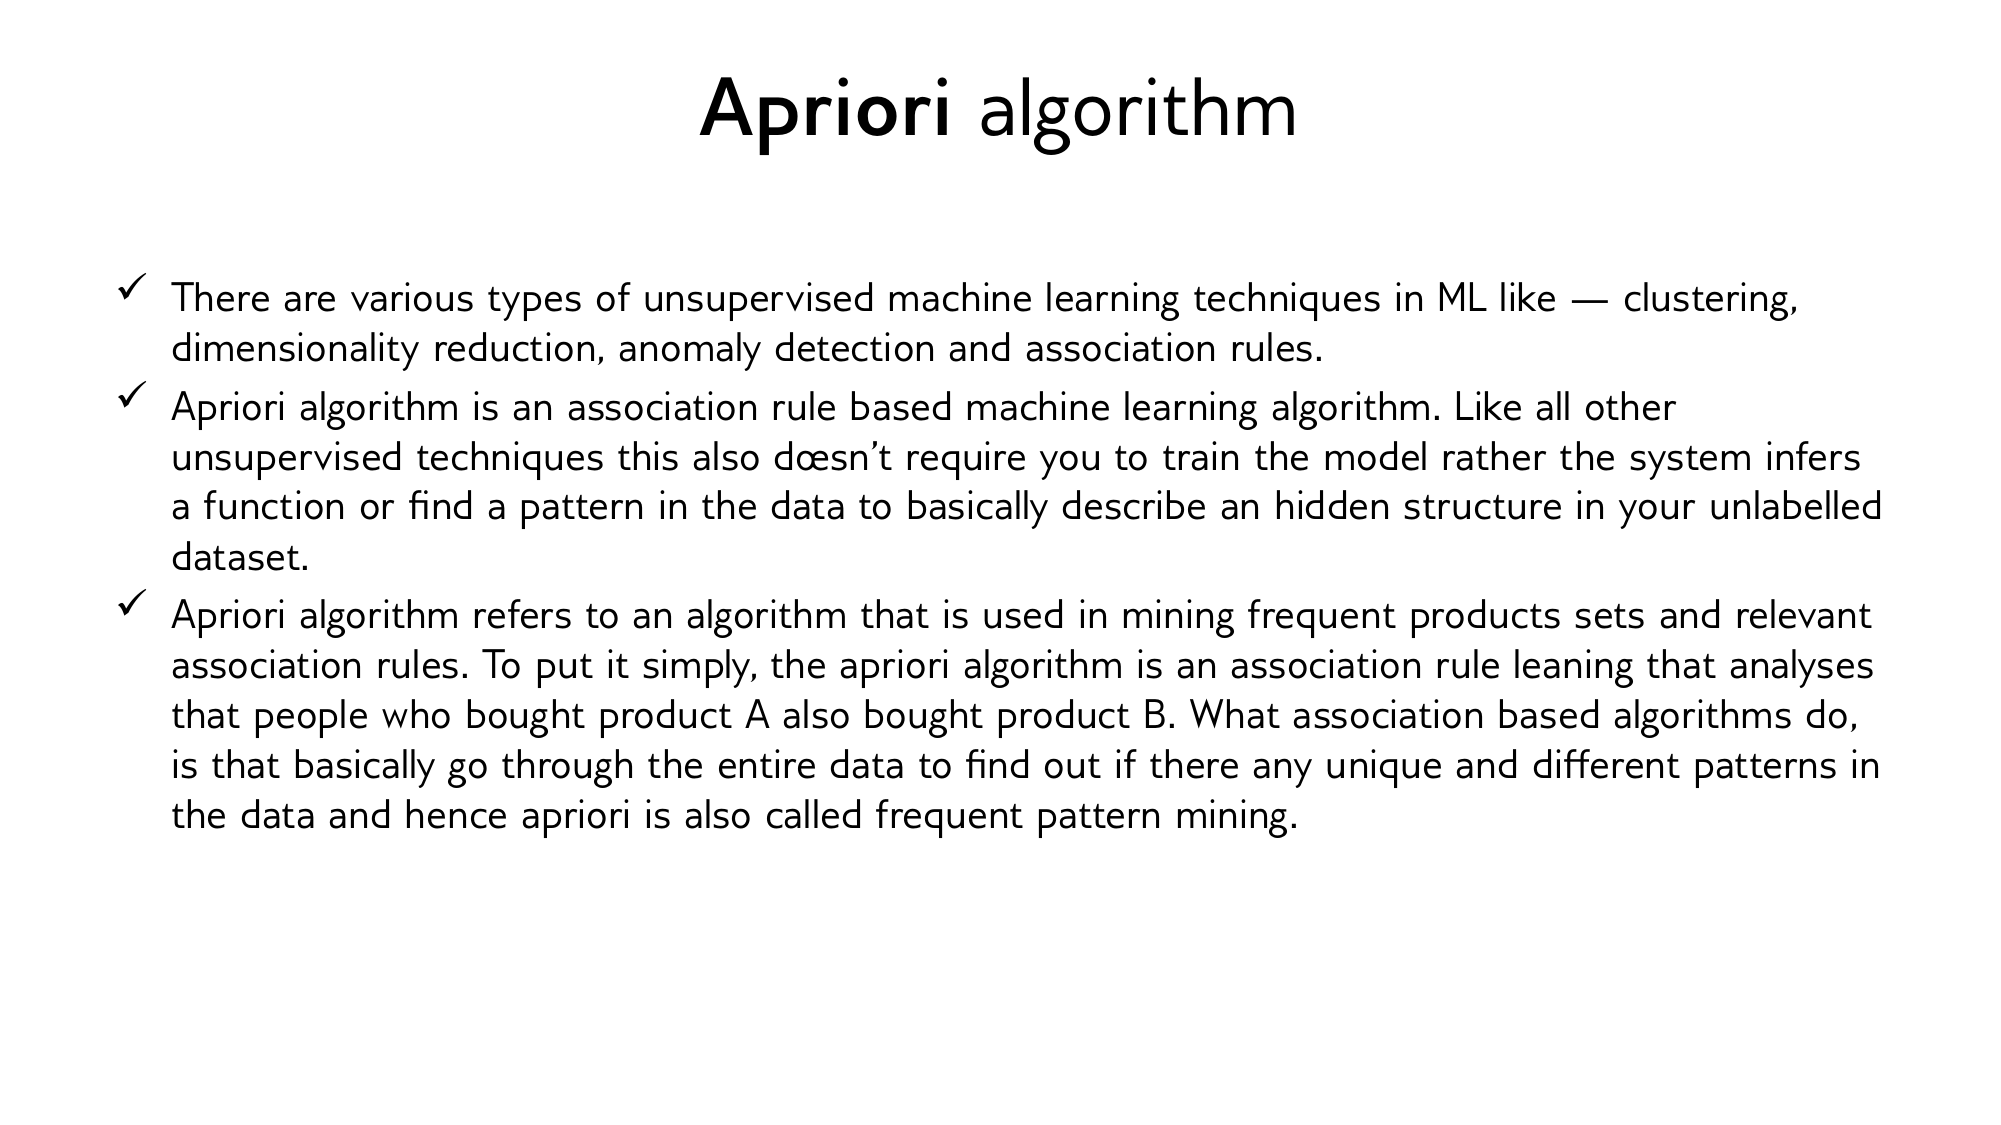

# Apriori algorithm
There are various types of unsupervised machine learning techniques in ML like — clustering, dimensionality reduction, anomaly detection and association rules.
Apriori algorithm is an association rule based machine learning algorithm. Like all other unsupervised techniques this also doesn’t require you to train the model rather the system infers a function or find a pattern in the data to basically describe an hidden structure in your unlabelled dataset.
Apriori algorithm refers to an algorithm that is used in mining frequent products sets and relevant association rules. To put it simply, the apriori algorithm is an association rule leaning that analyses that people who bought product A also bought product B. What association based algorithms do, is that basically go through the entire data to find out if there any unique and different patterns in the data and hence apriori is also called frequent pattern mining.